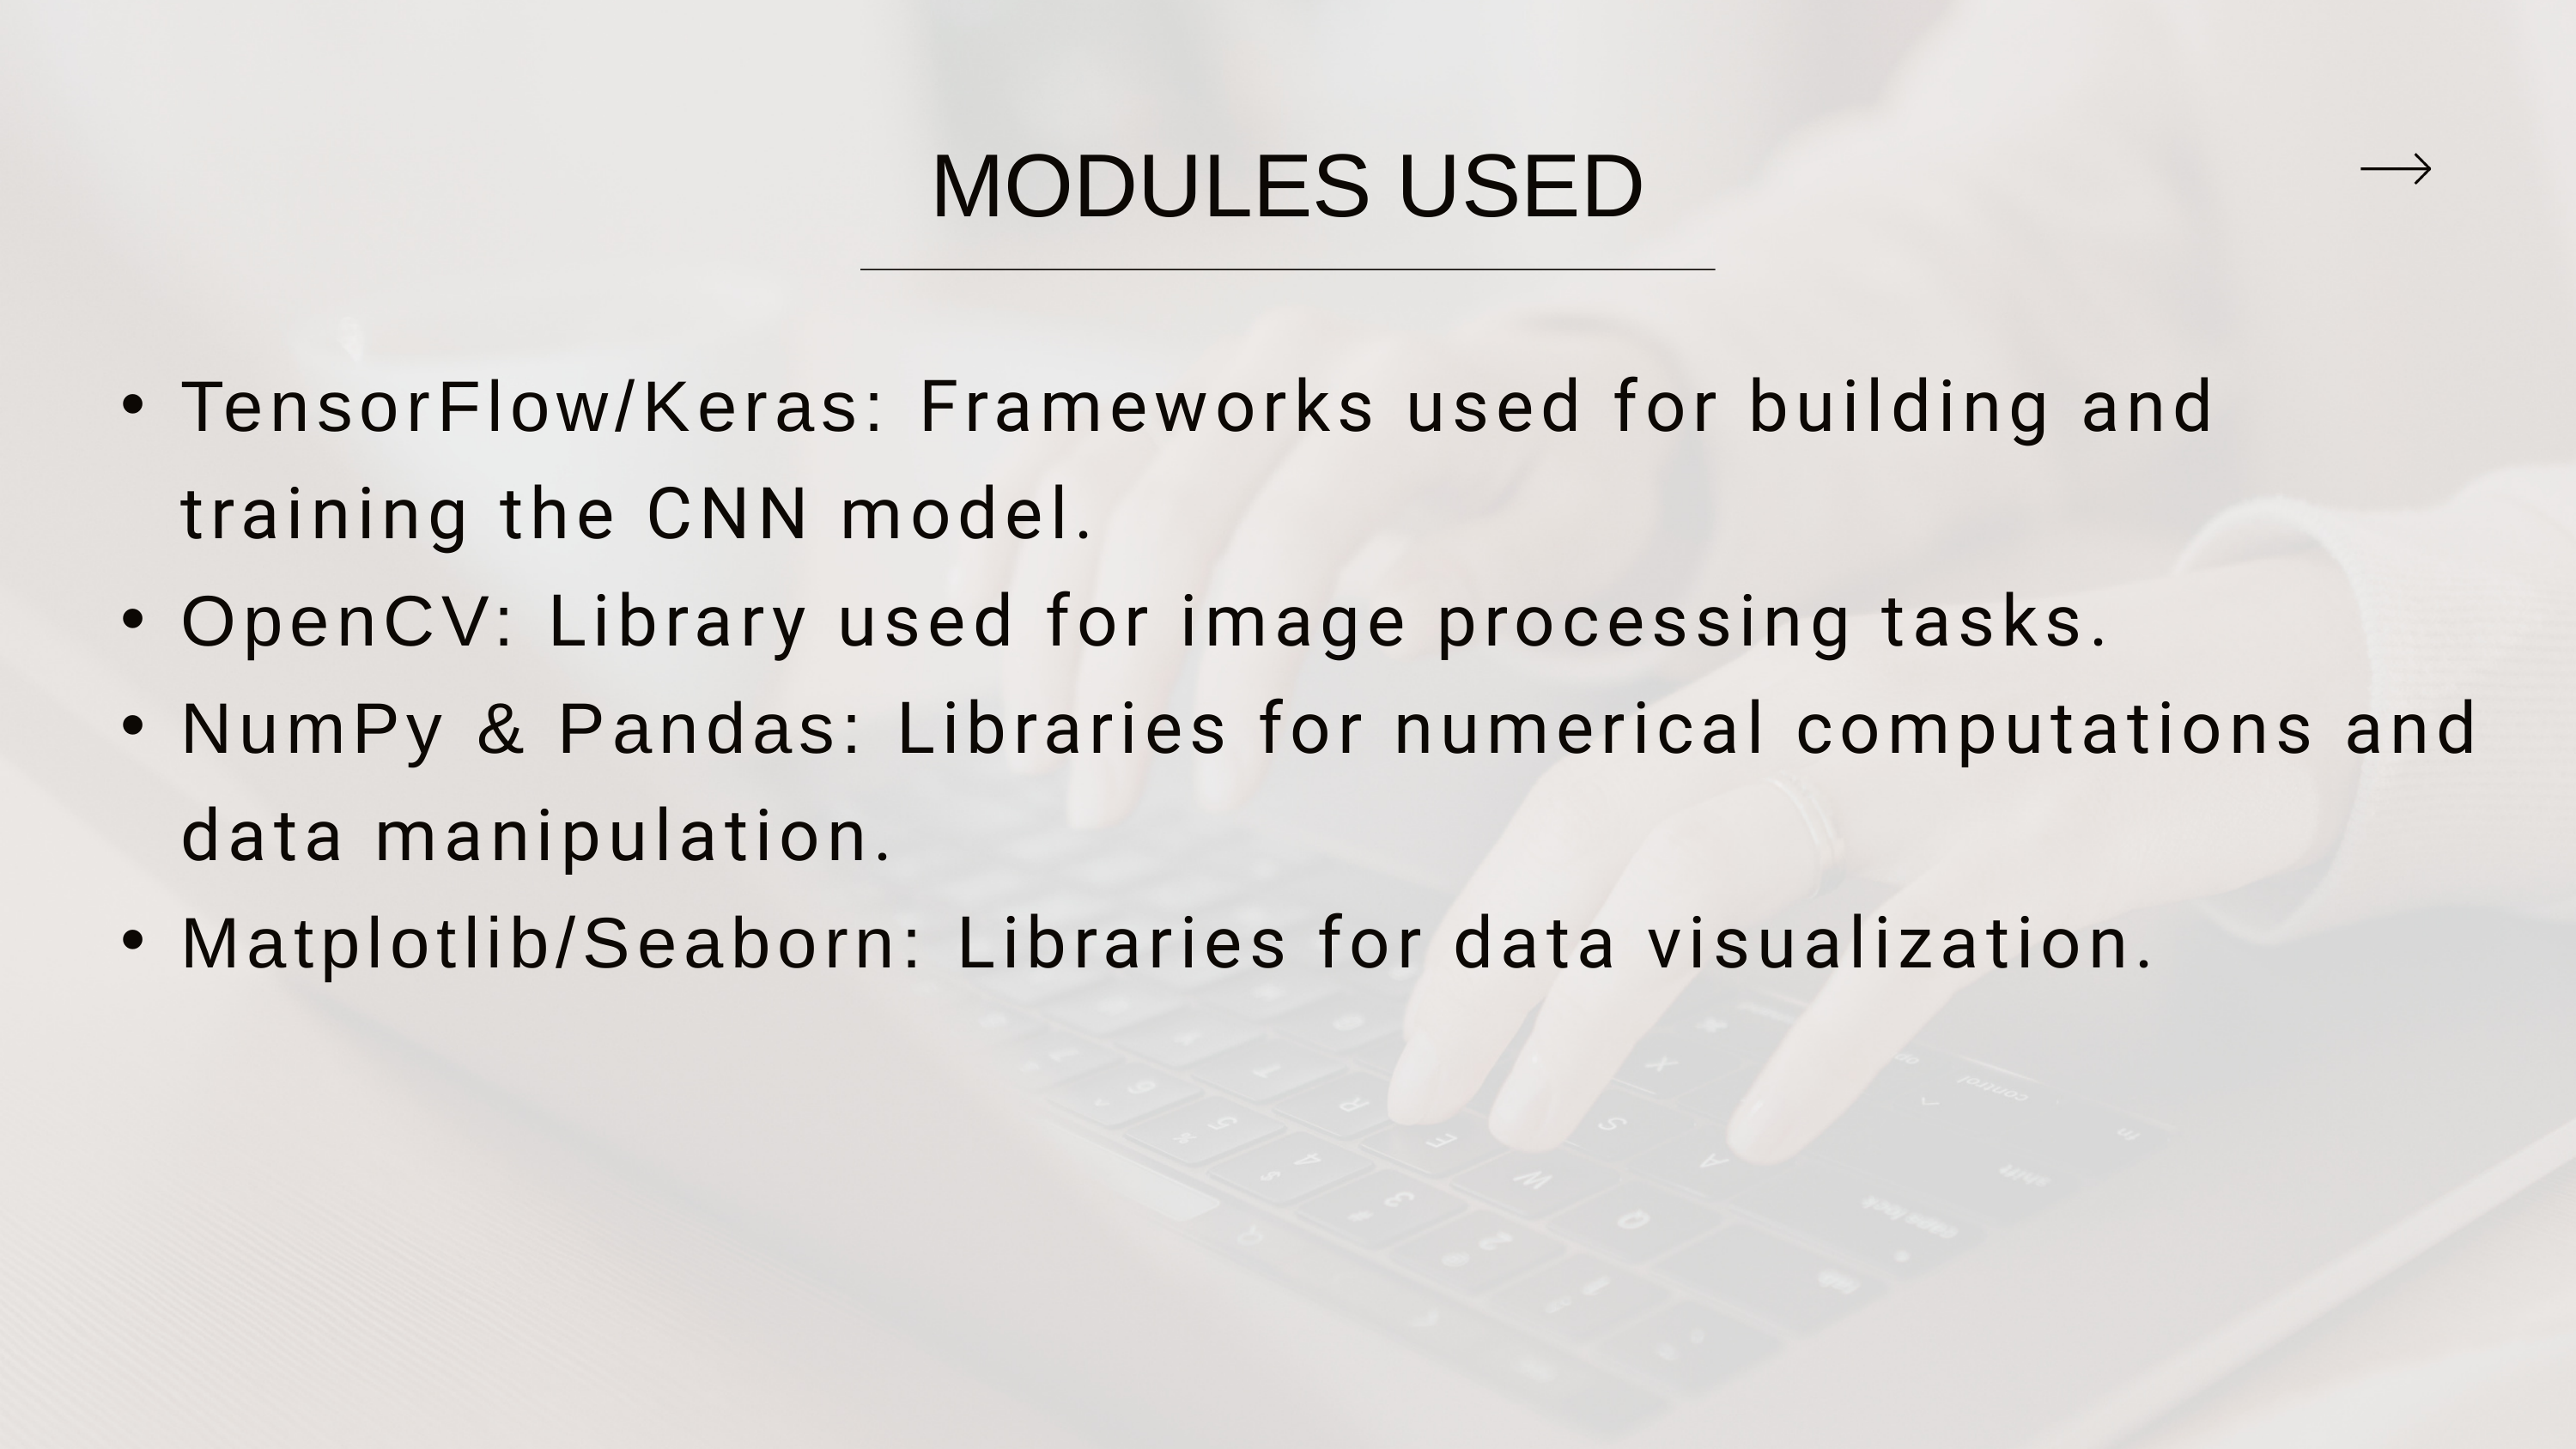

MODULES USED

TensorFlow/Keras: Frameworks used for building and training the CNN model.
OpenCV: Library used for image processing tasks.
NumPy & Pandas: Libraries for numerical computations and data manipulation.
Matplotlib/Seaborn: Libraries for data visualization.